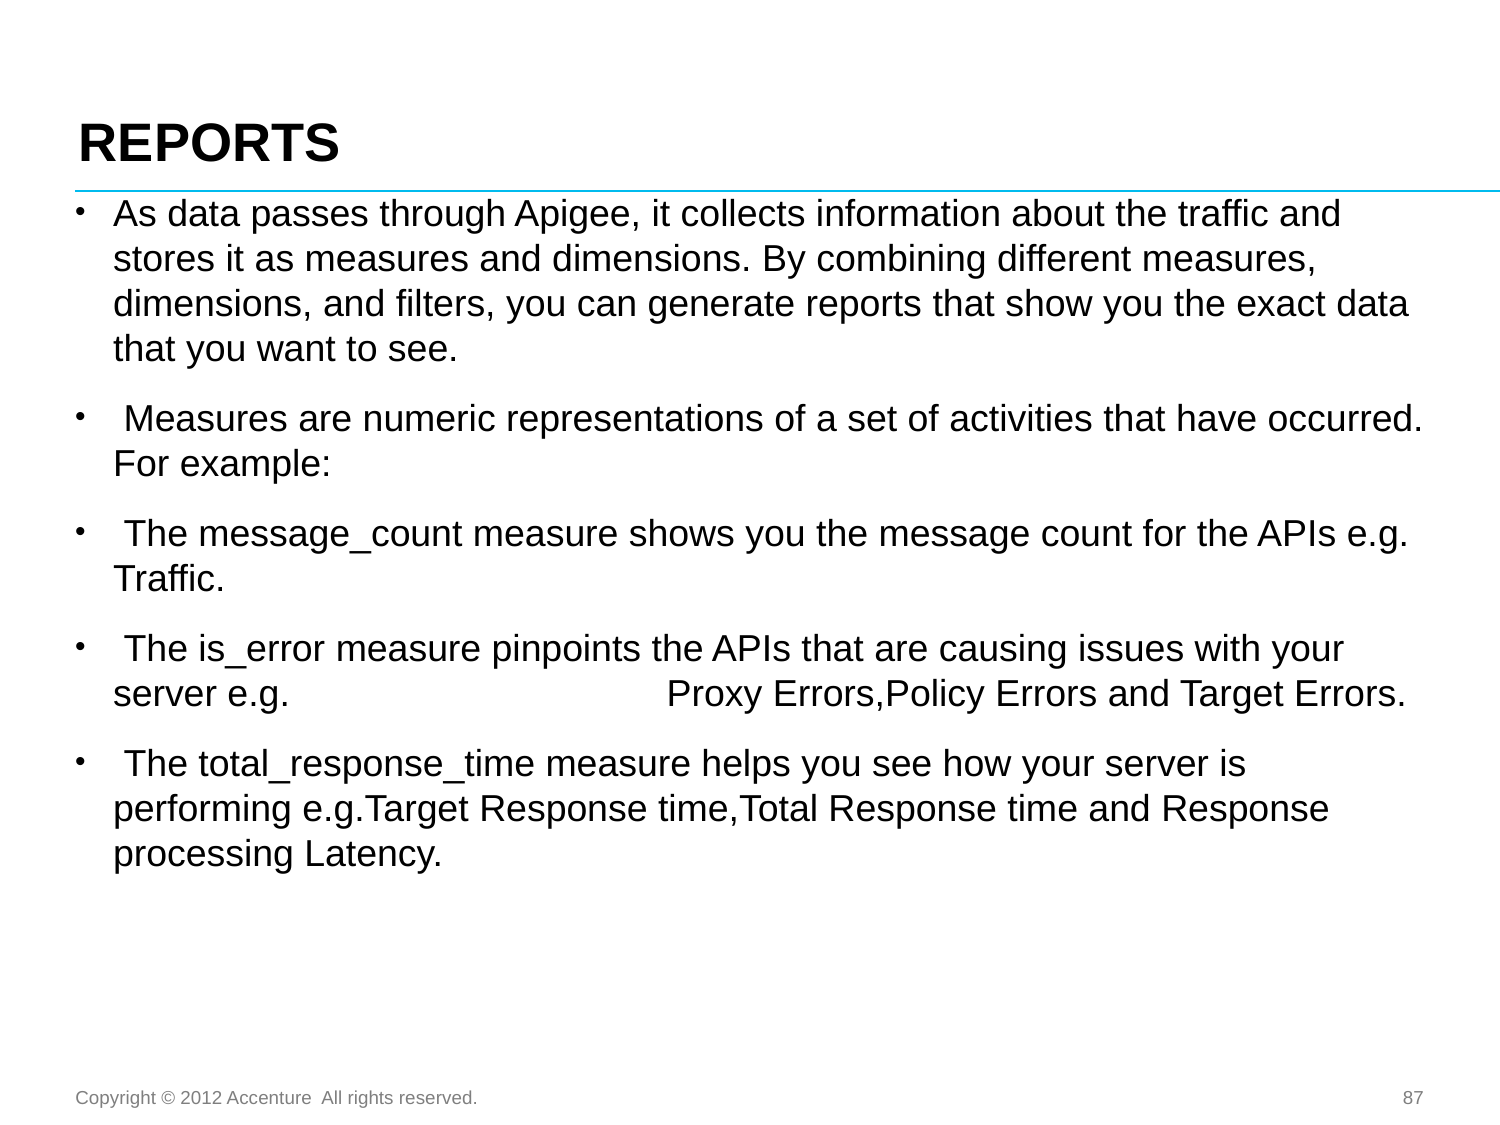

# REPORTS
As data passes through Apigee, it collects information about the traffic and stores it as measures and dimensions. By combining different measures, dimensions, and filters, you can generate reports that show you the exact data that you want to see.
 Measures are numeric representations of a set of activities that have occurred. For example:
 The message_count measure shows you the message count for the APIs e.g. Traffic.
 The is_error measure pinpoints the APIs that are causing issues with your server e.g.                                    Proxy Errors,Policy Errors and Target Errors.
 The total_response_time measure helps you see how your server is performing e.g.Target Response time,Total Response time and Response processing Latency.